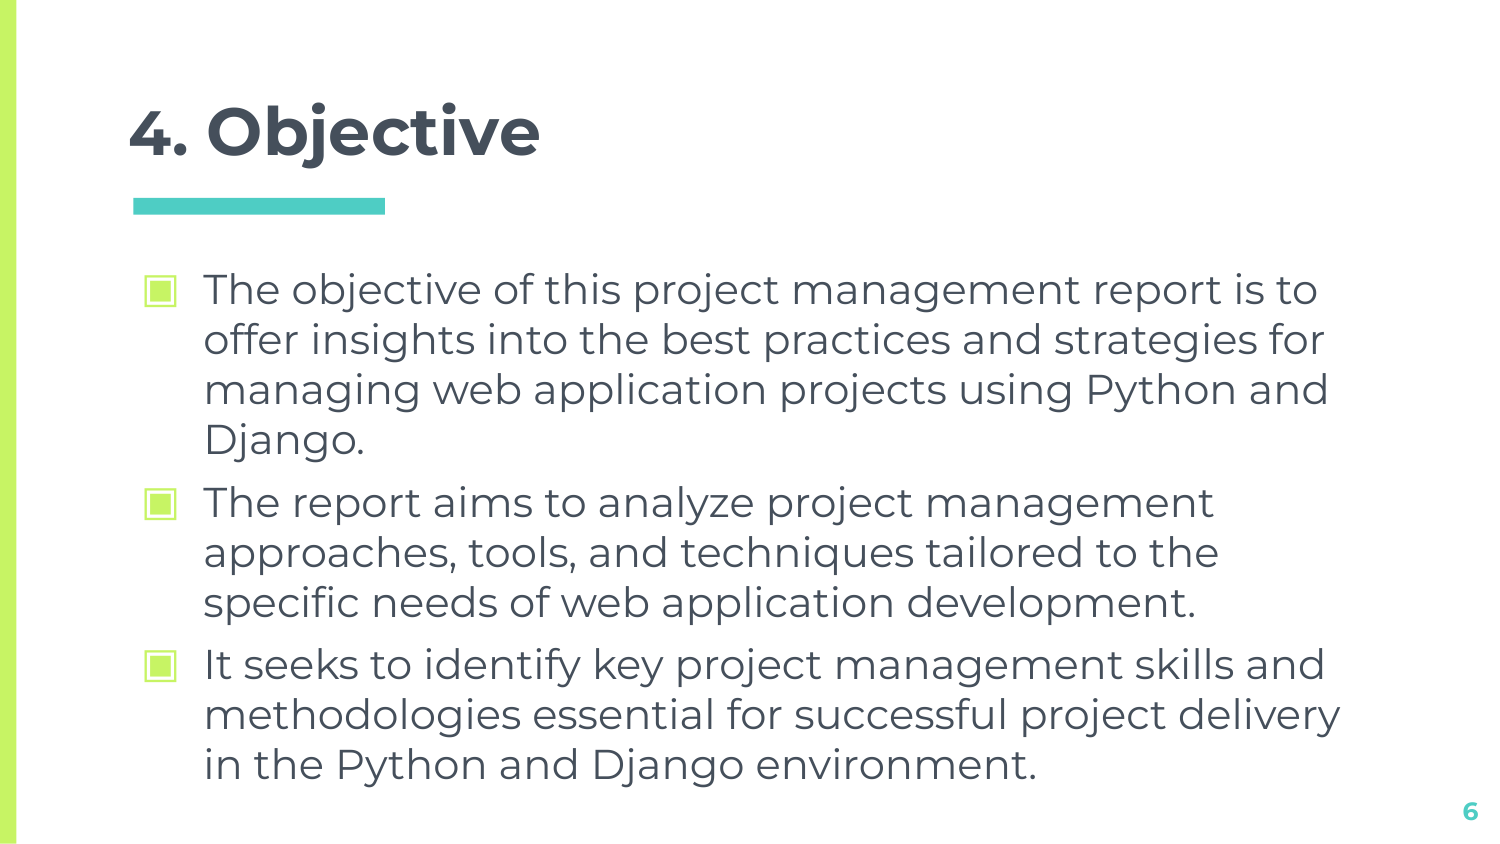

# 4. Objective
The objective of this project management report is to offer insights into the best practices and strategies for managing web application projects using Python and Django.
The report aims to analyze project management approaches, tools, and techniques tailored to the specific needs of web application development.
It seeks to identify key project management skills and methodologies essential for successful project delivery in the Python and Django environment.
6